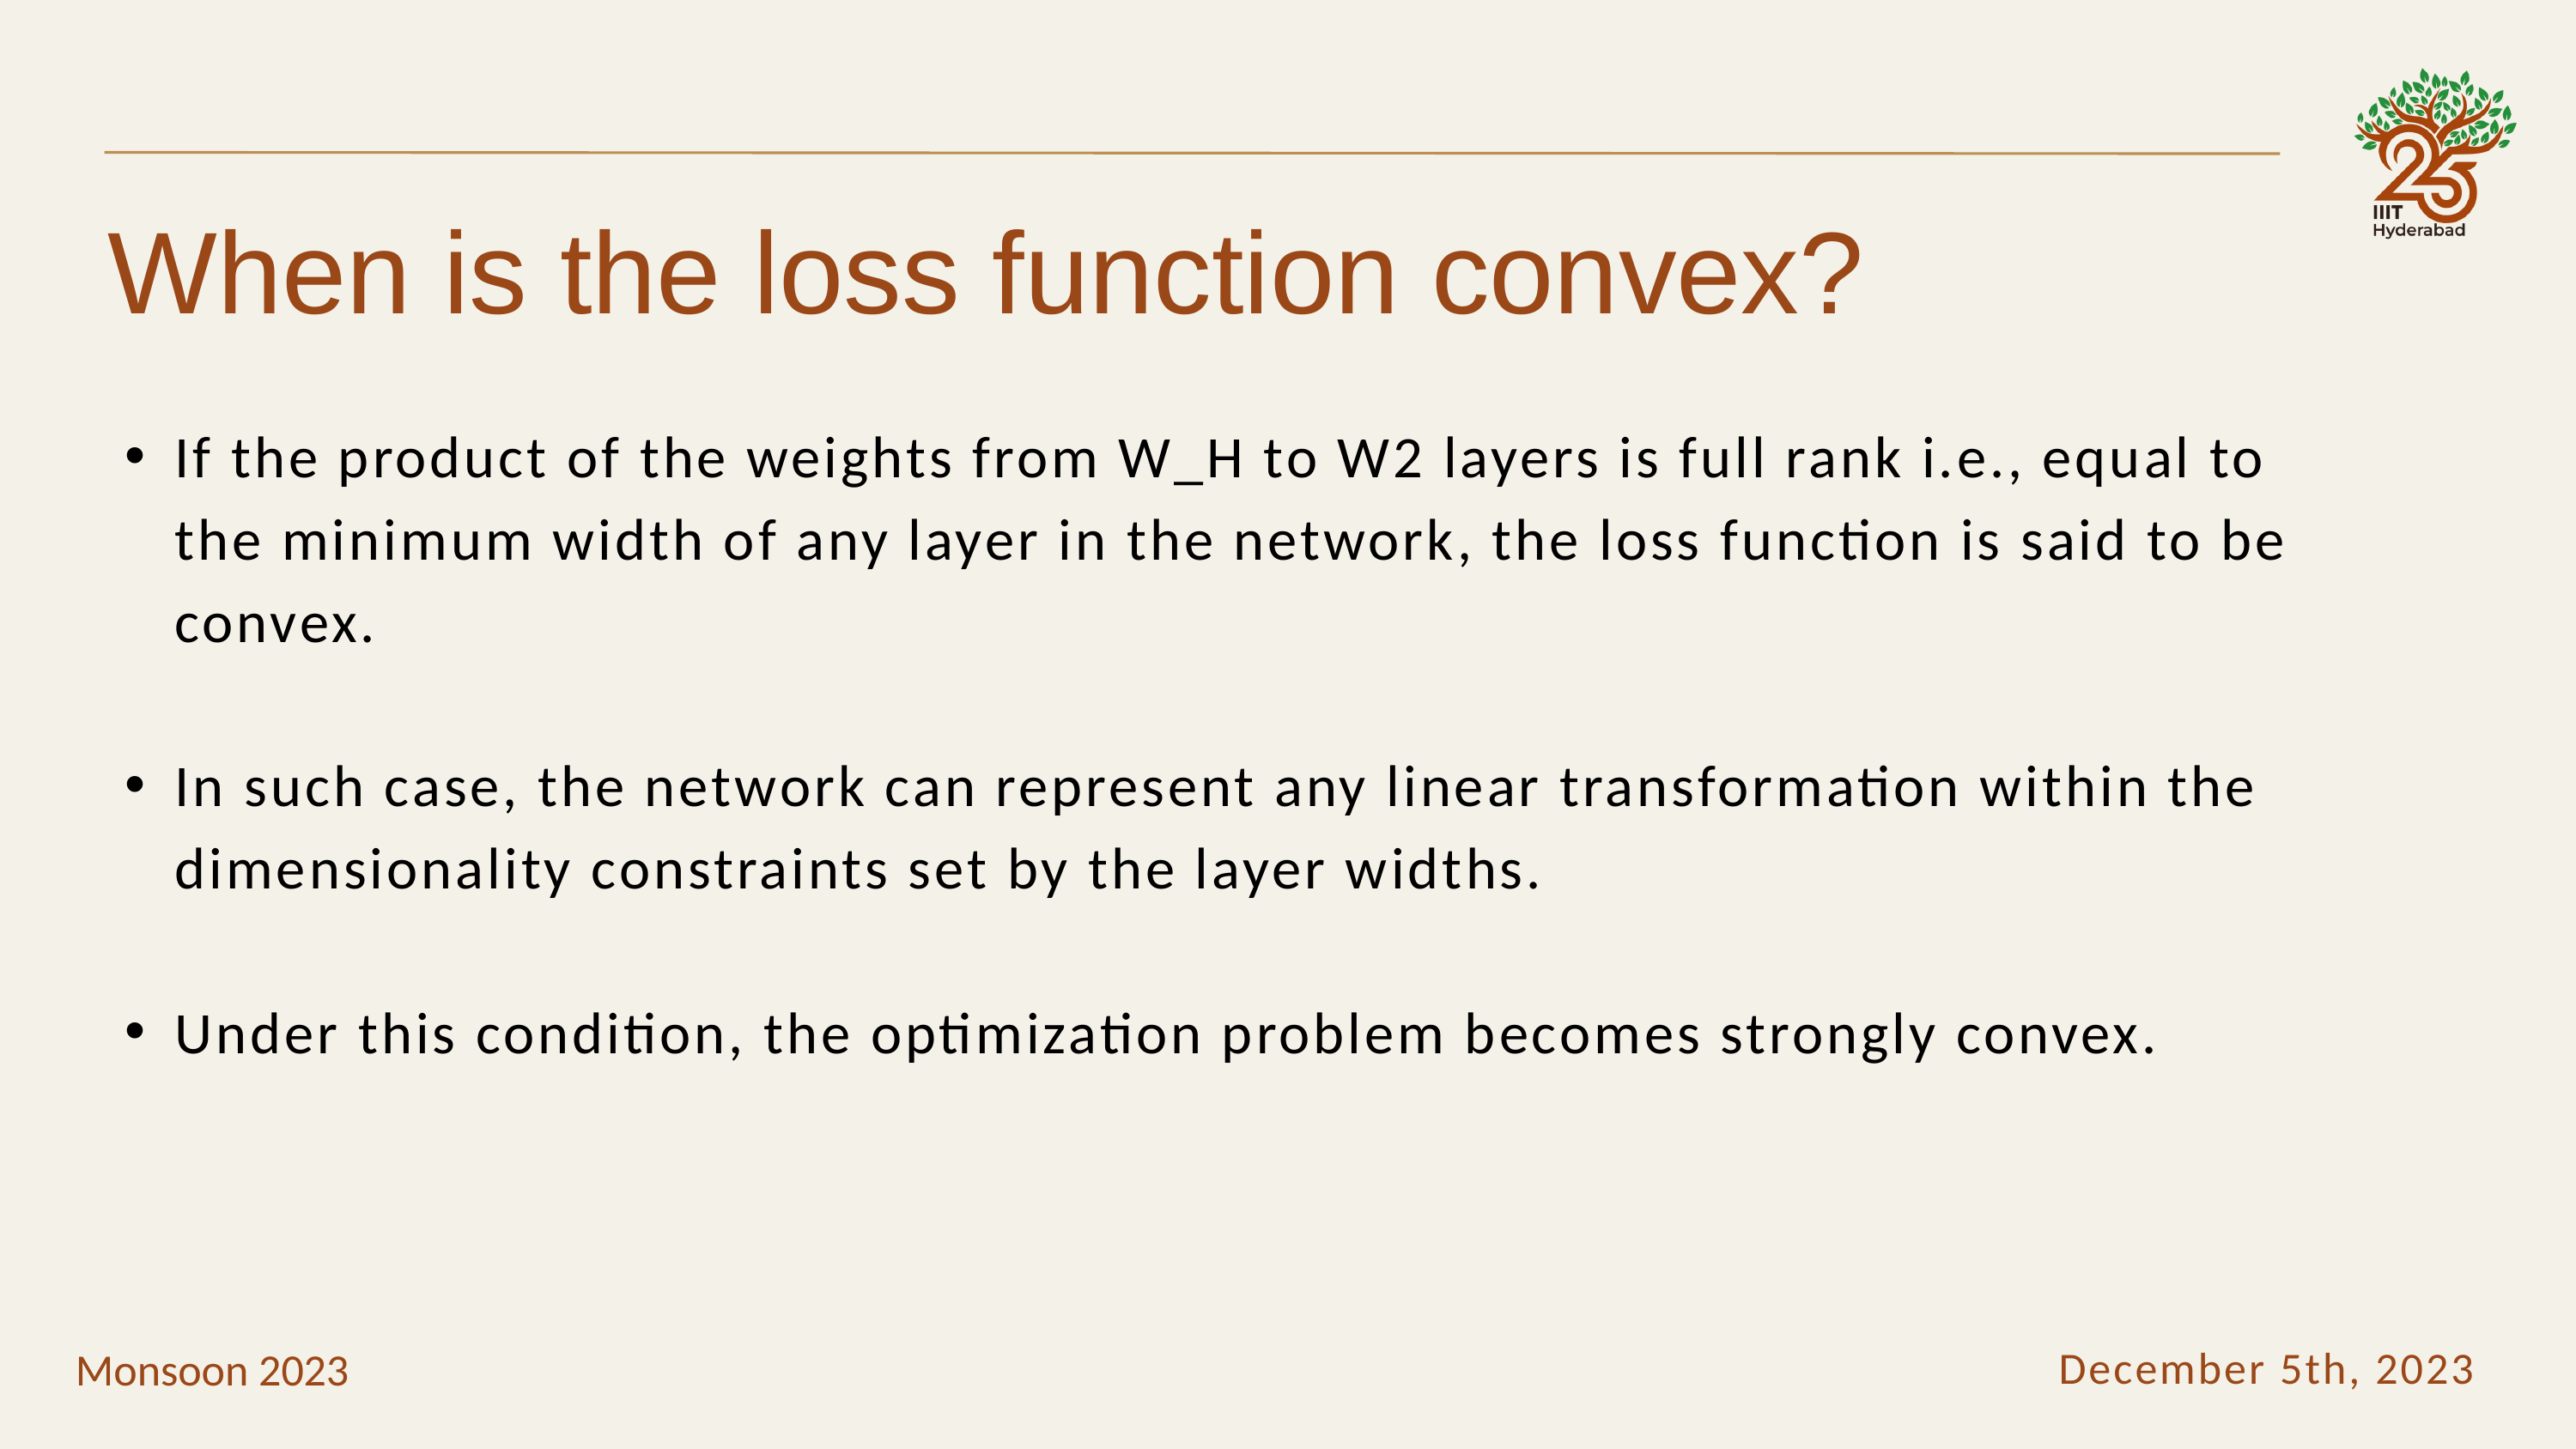

When is the loss function convex?
If the product of the weights from W_H to W2 layers is full rank i.e., equal to the minimum width of any layer in the network, the loss function is said to be convex.

In such case, the network can represent any linear transformation within the dimensionality constraints set by the layer widths.

Under this condition, the optimization problem becomes strongly convex.
December 5th, 2023
Monsoon 2023